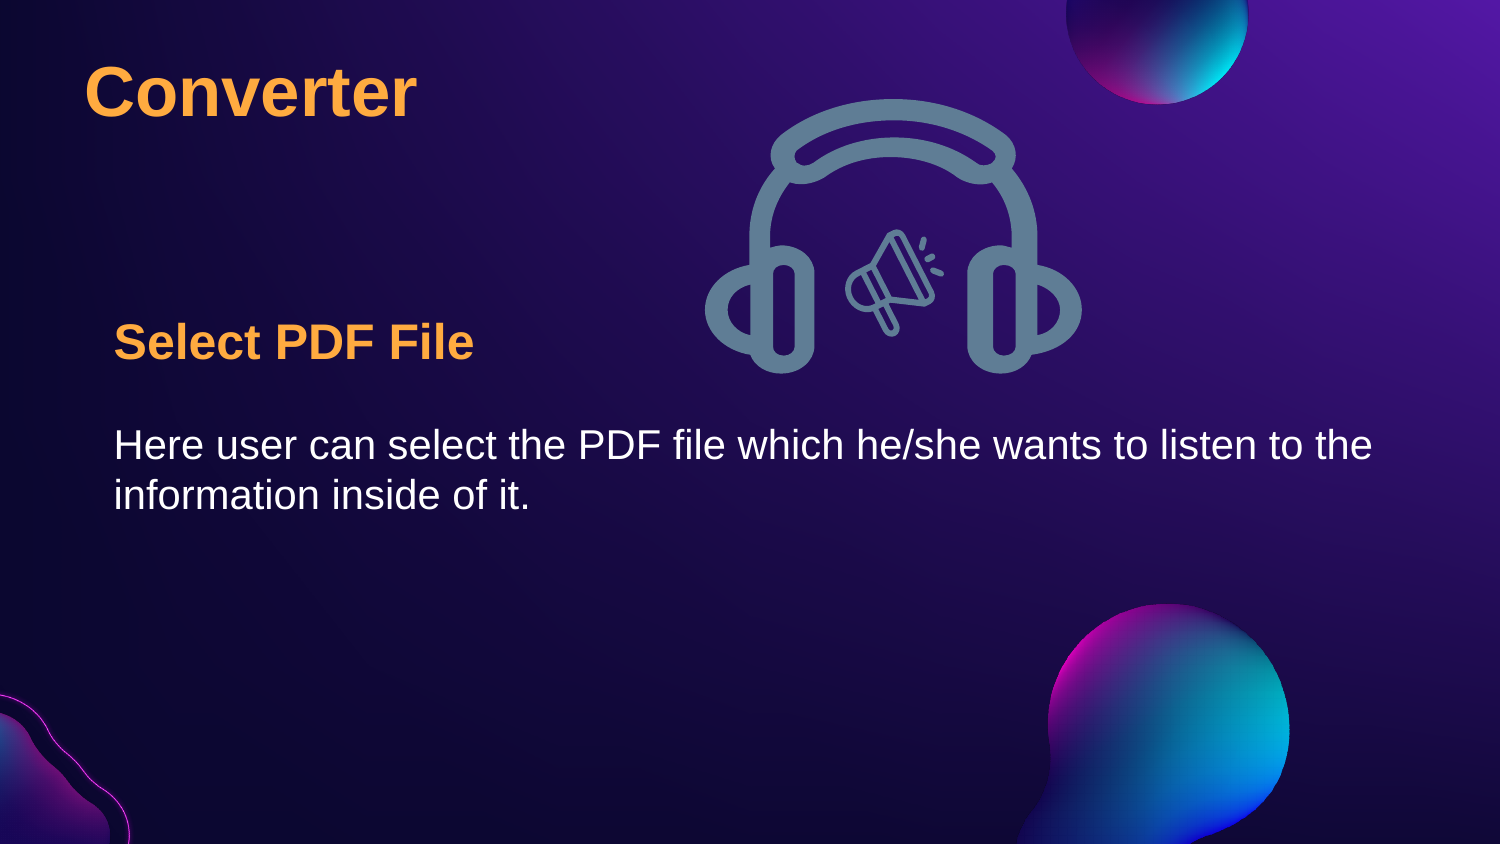

# Converter

Select PDF File

Here user can select the PDF file which he/she wants to listen to the information inside of it.